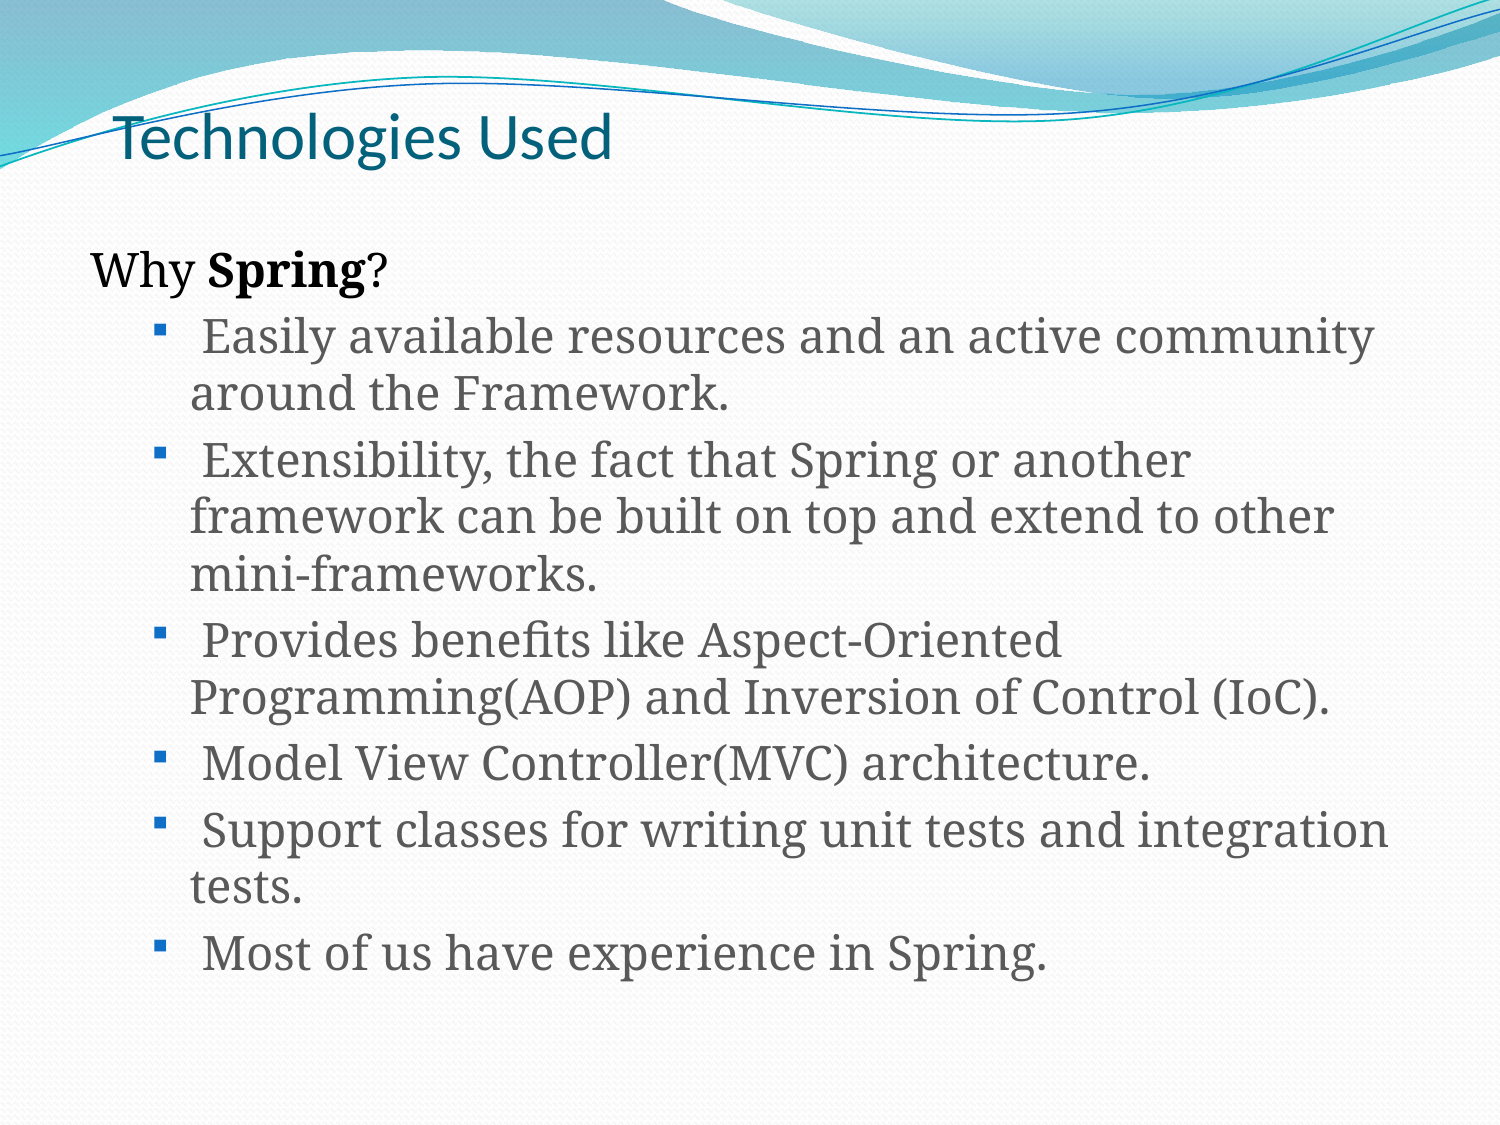

# Technologies Used
Why Spring?
 Easily available resources and an active community around the Framework.
 Extensibility, the fact that Spring or another framework can be built on top and extend to other mini-frameworks.
 Provides benefits like Aspect-Oriented Programming(AOP) and Inversion of Control (IoC).
 Model View Controller(MVC) architecture.
 Support classes for writing unit tests and integration tests.
 Most of us have experience in Spring.